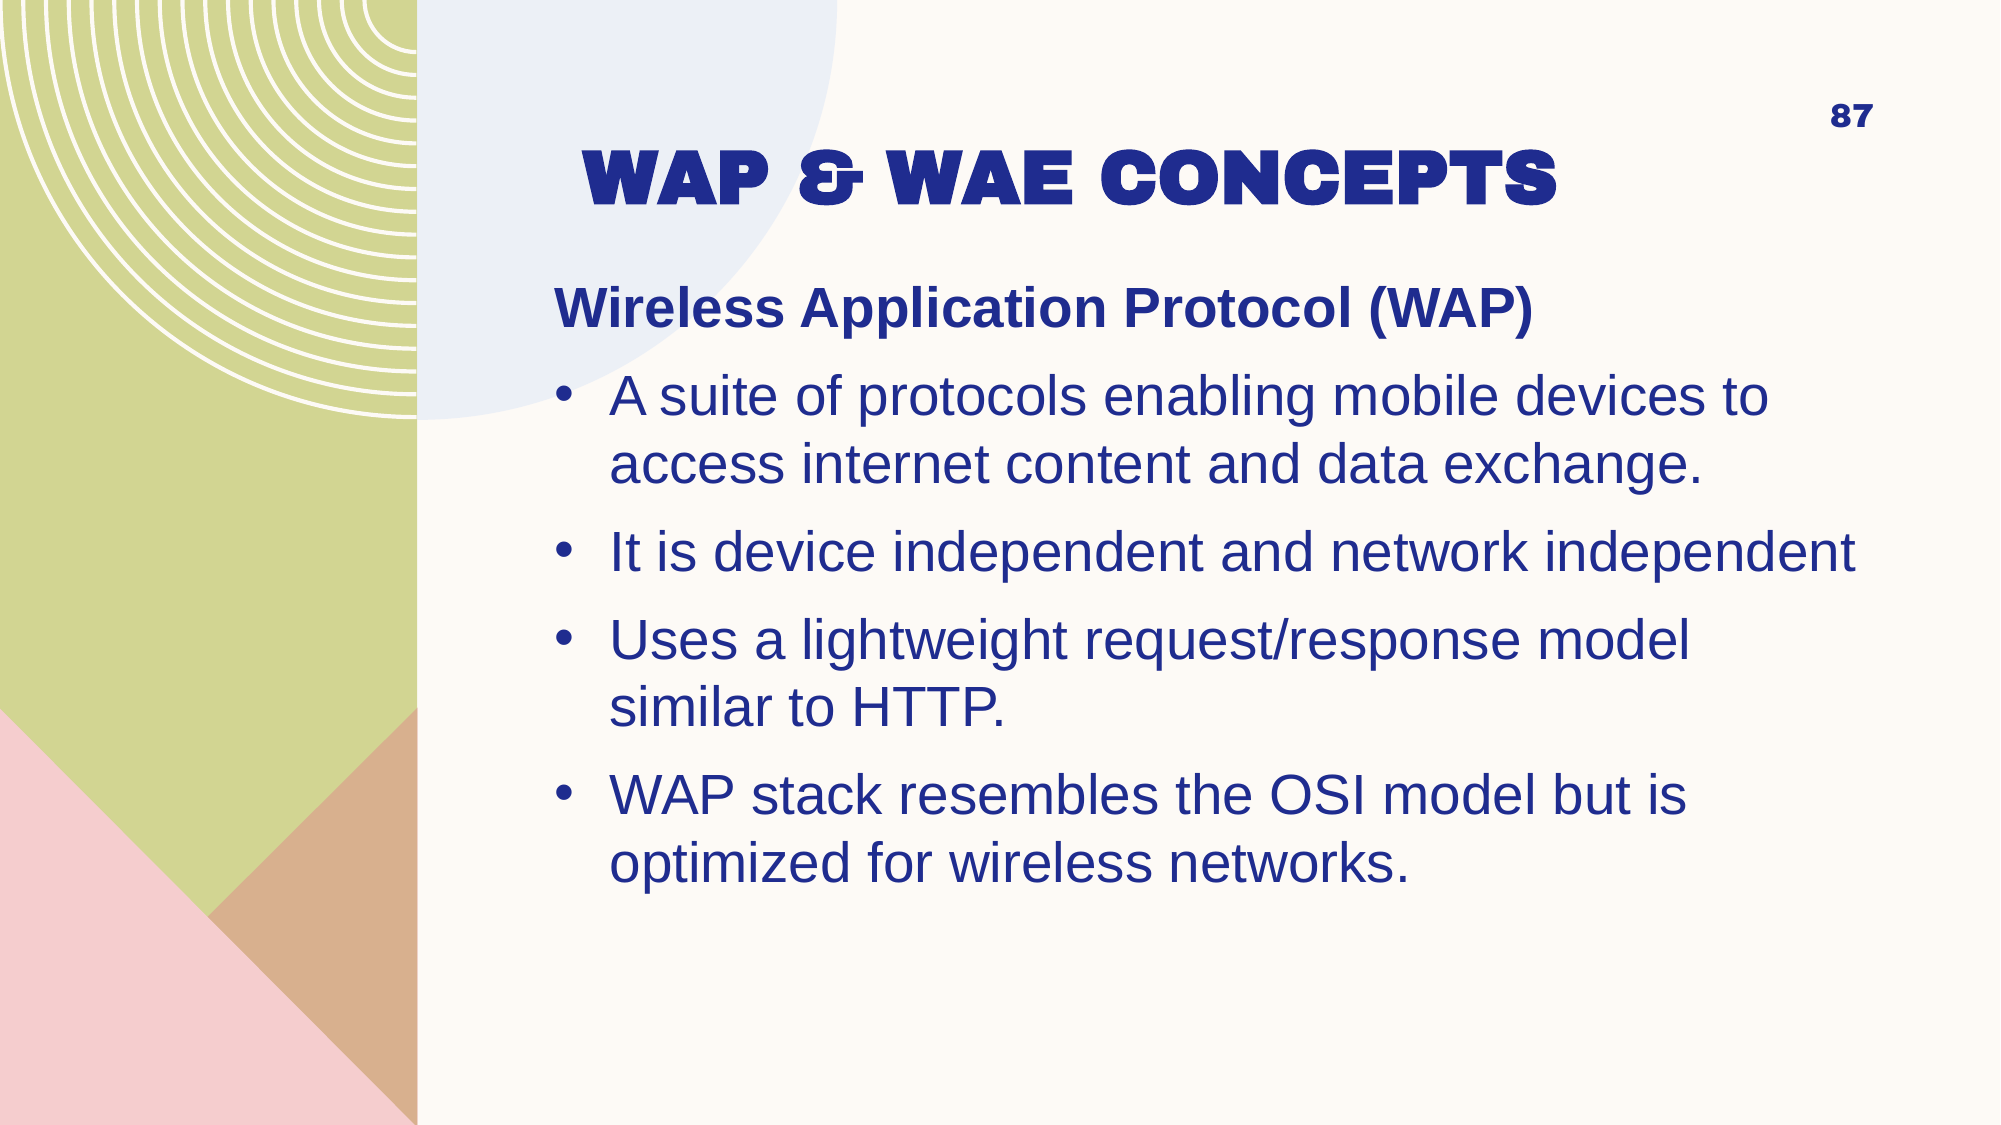

87
# WAP & WAE Concepts
Wireless Application Protocol (WAP)
A suite of protocols enabling mobile devices to access internet content and data exchange.
It is device independent and network independent
Uses a lightweight request/response model similar to HTTP.
WAP stack resembles the OSI model but is optimized for wireless networks.